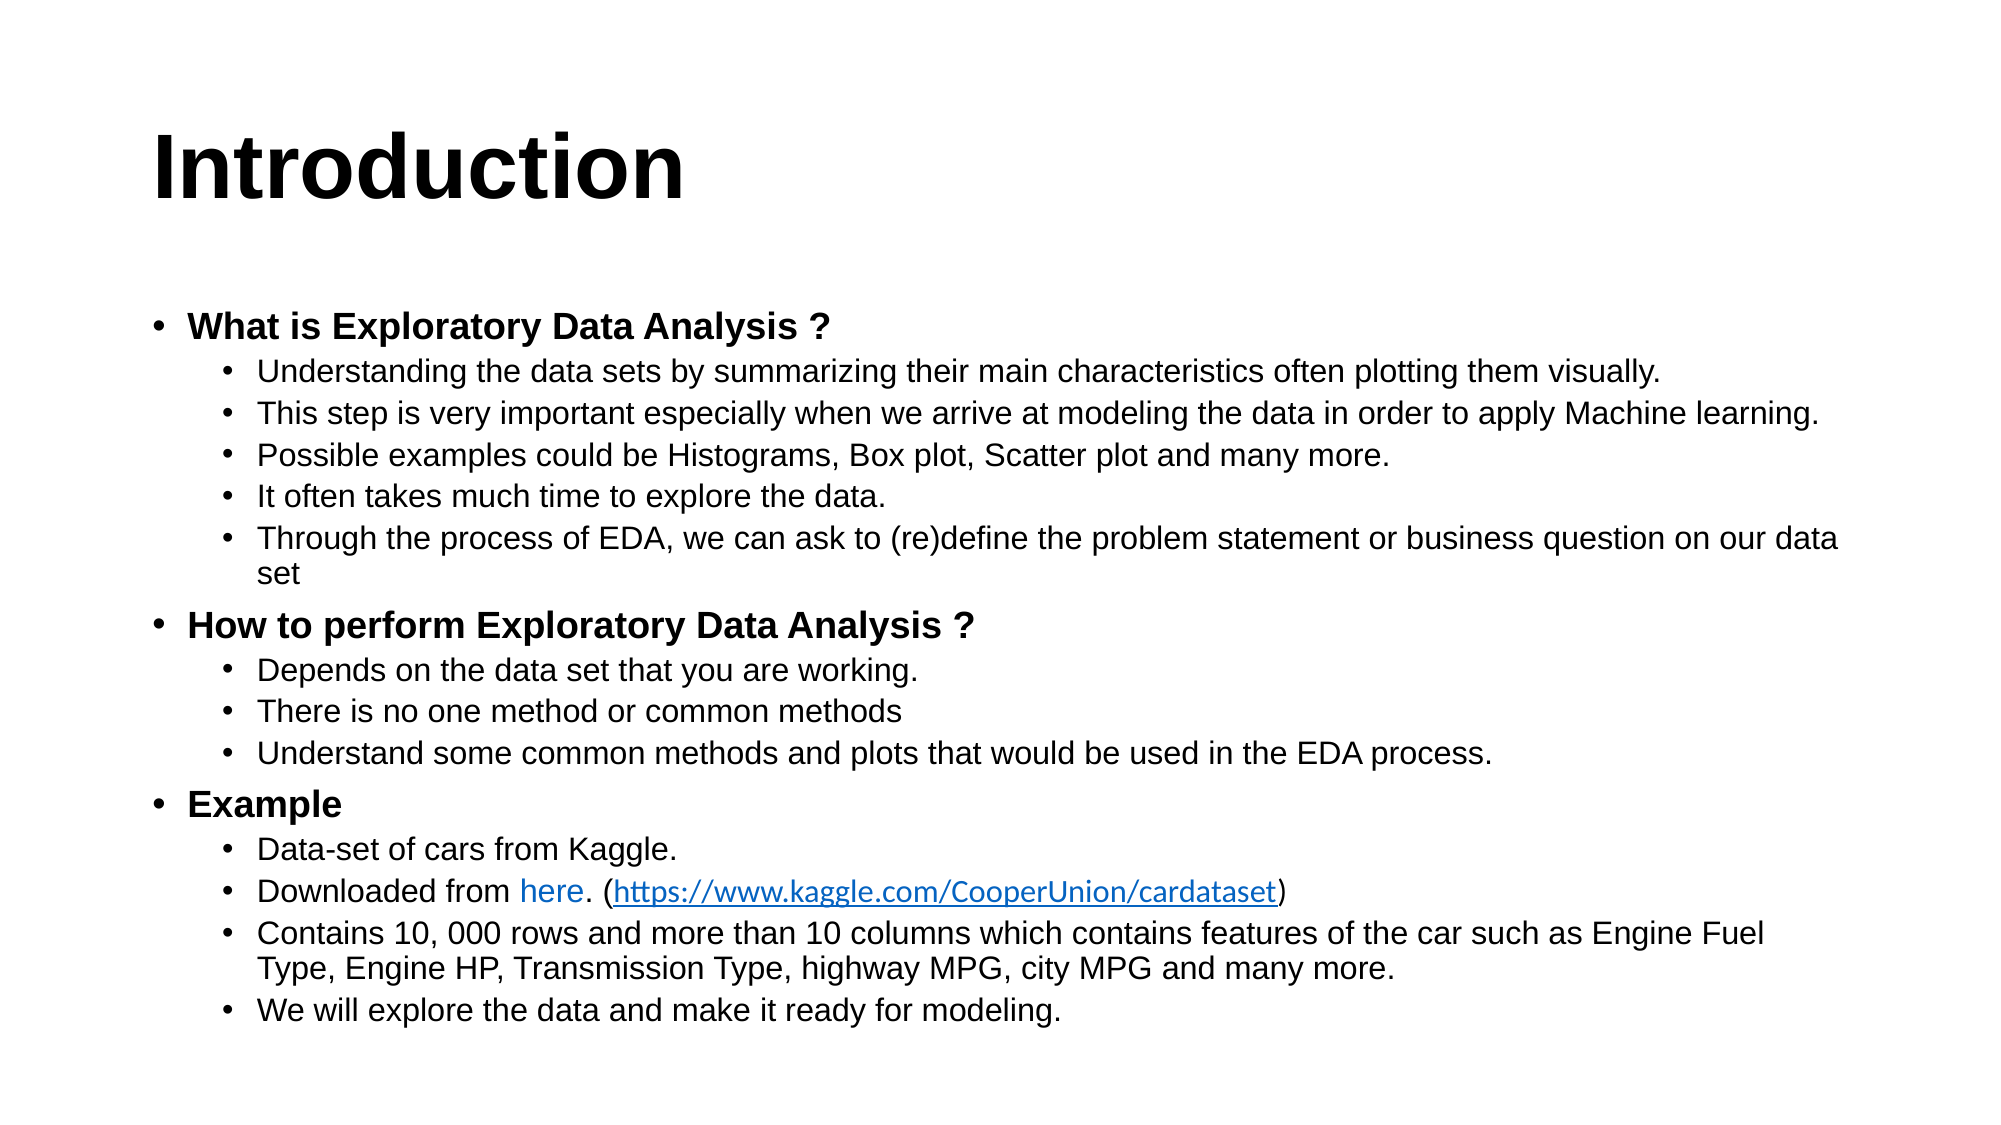

# Introduction
What is Exploratory Data Analysis ?
Understanding the data sets by summarizing their main characteristics often plotting them visually.
This step is very important especially when we arrive at modeling the data in order to apply Machine learning.
Possible examples could be Histograms, Box plot, Scatter plot and many more.
It often takes much time to explore the data.
Through the process of EDA, we can ask to (re)define the problem statement or business question on our data set
How to perform Exploratory Data Analysis ?
Depends on the data set that you are working.
There is no one method or common methods
Understand some common methods and plots that would be used in the EDA process.
Example
Data-set of cars from Kaggle.
Downloaded from here. (https://www.kaggle.com/CooperUnion/cardataset)
Contains 10, 000 rows and more than 10 columns which contains features of the car such as Engine Fuel Type, Engine HP, Transmission Type, highway MPG, city MPG and many more.
We will explore the data and make it ready for modeling.